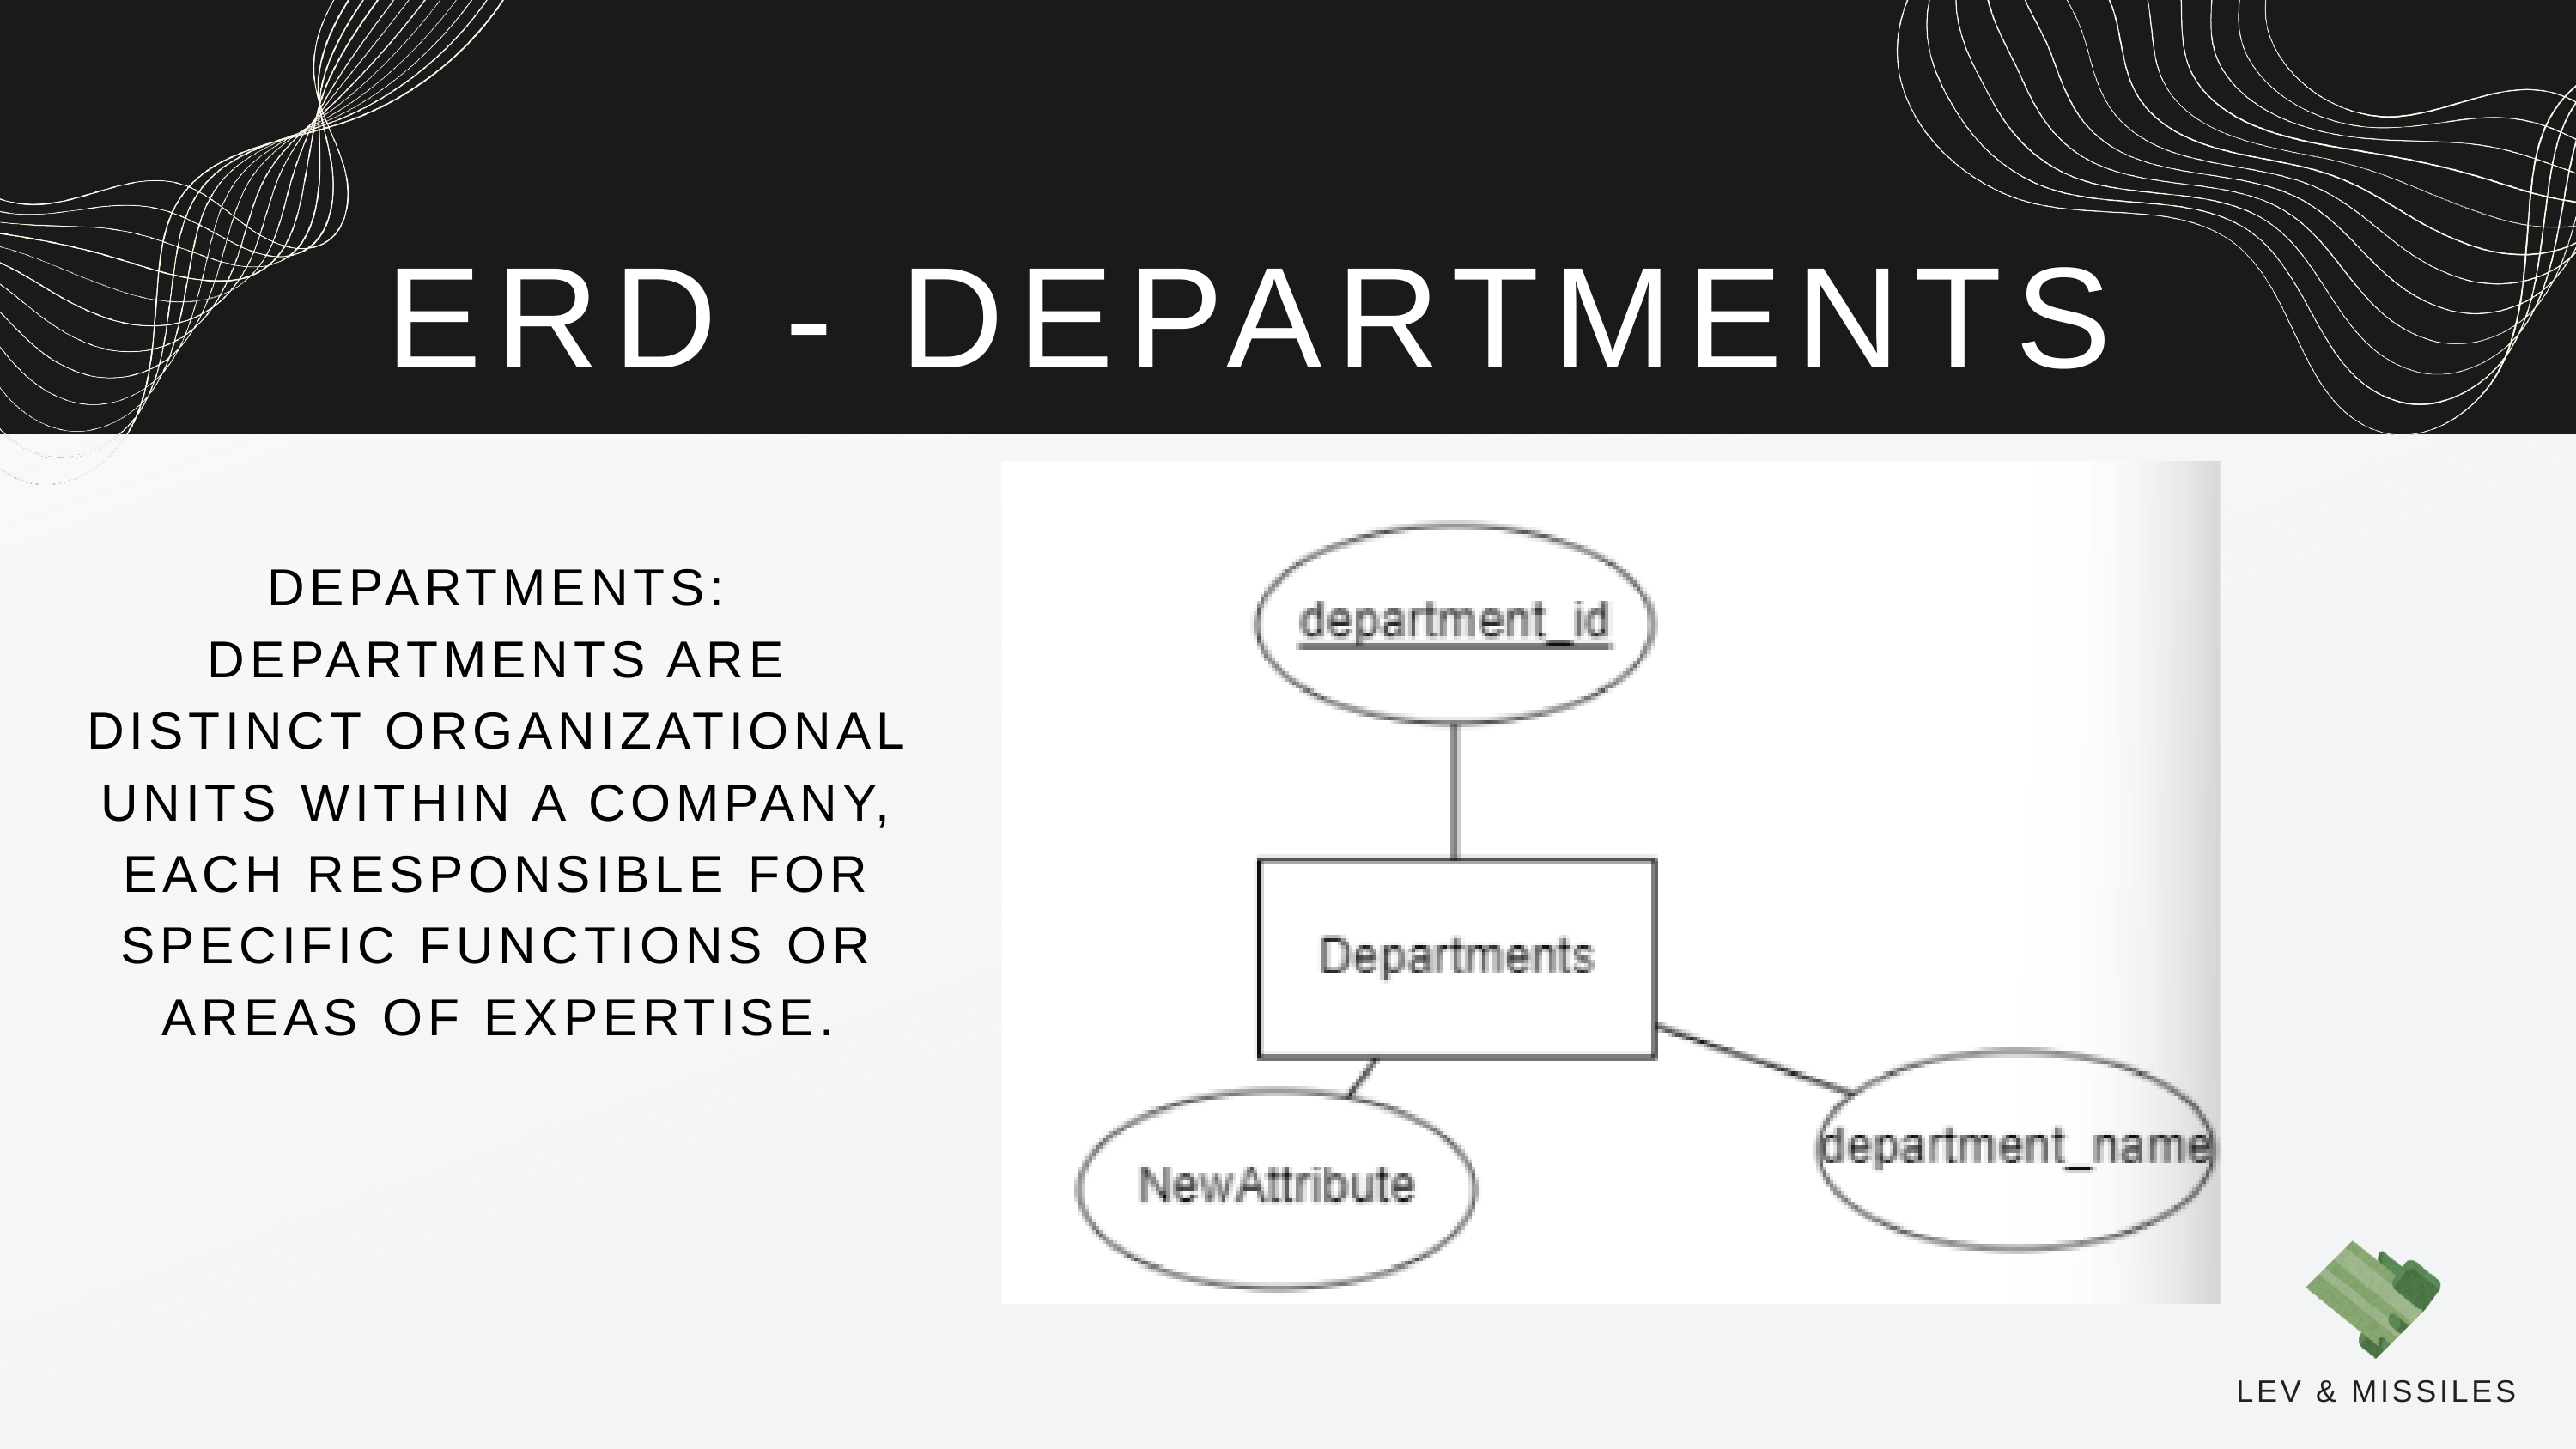

ERD - DEPARTMENTS

DEPARTMENTS: DEPARTMENTS ARE DISTINCT ORGANIZATIONAL UNITS WITHIN A COMPANY, EACH RESPONSIBLE FOR SPECIFIC FUNCTIONS OR AREAS OF EXPERTISE.

LEV & MISSILES